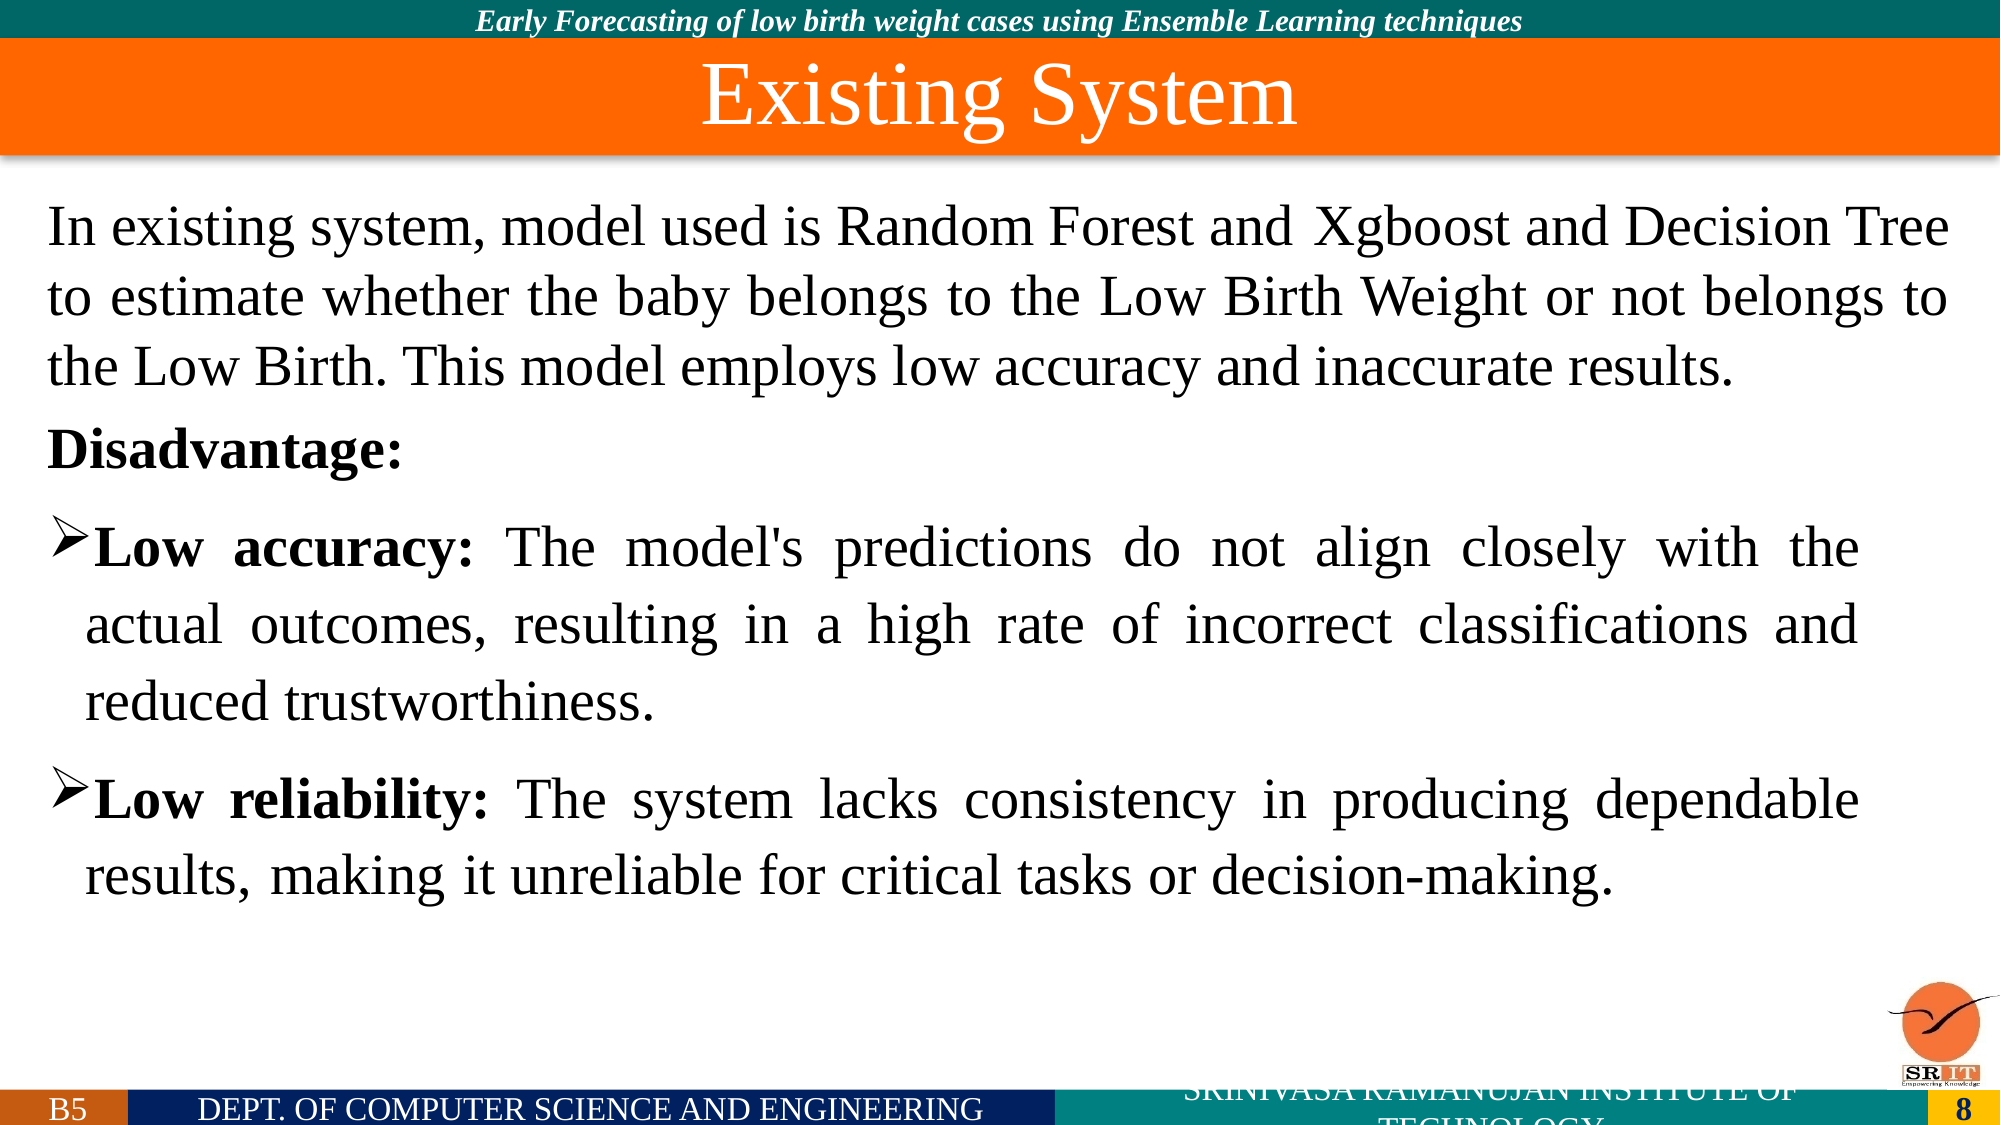

# Existing System
In existing system, model used is Random Forest and Xgboost and Decision Tree to estimate whether the baby belongs to the Low Birth Weight or not belongs to the Low Birth. This model employs low accuracy and inaccurate results.
Disadvantage:
Low accuracy: The model's predictions do not align closely with the actual outcomes, resulting in a high rate of incorrect classifications and reduced trustworthiness.
Low reliability: The system lacks consistency in producing dependable results, making it unreliable for critical tasks or decision-making.